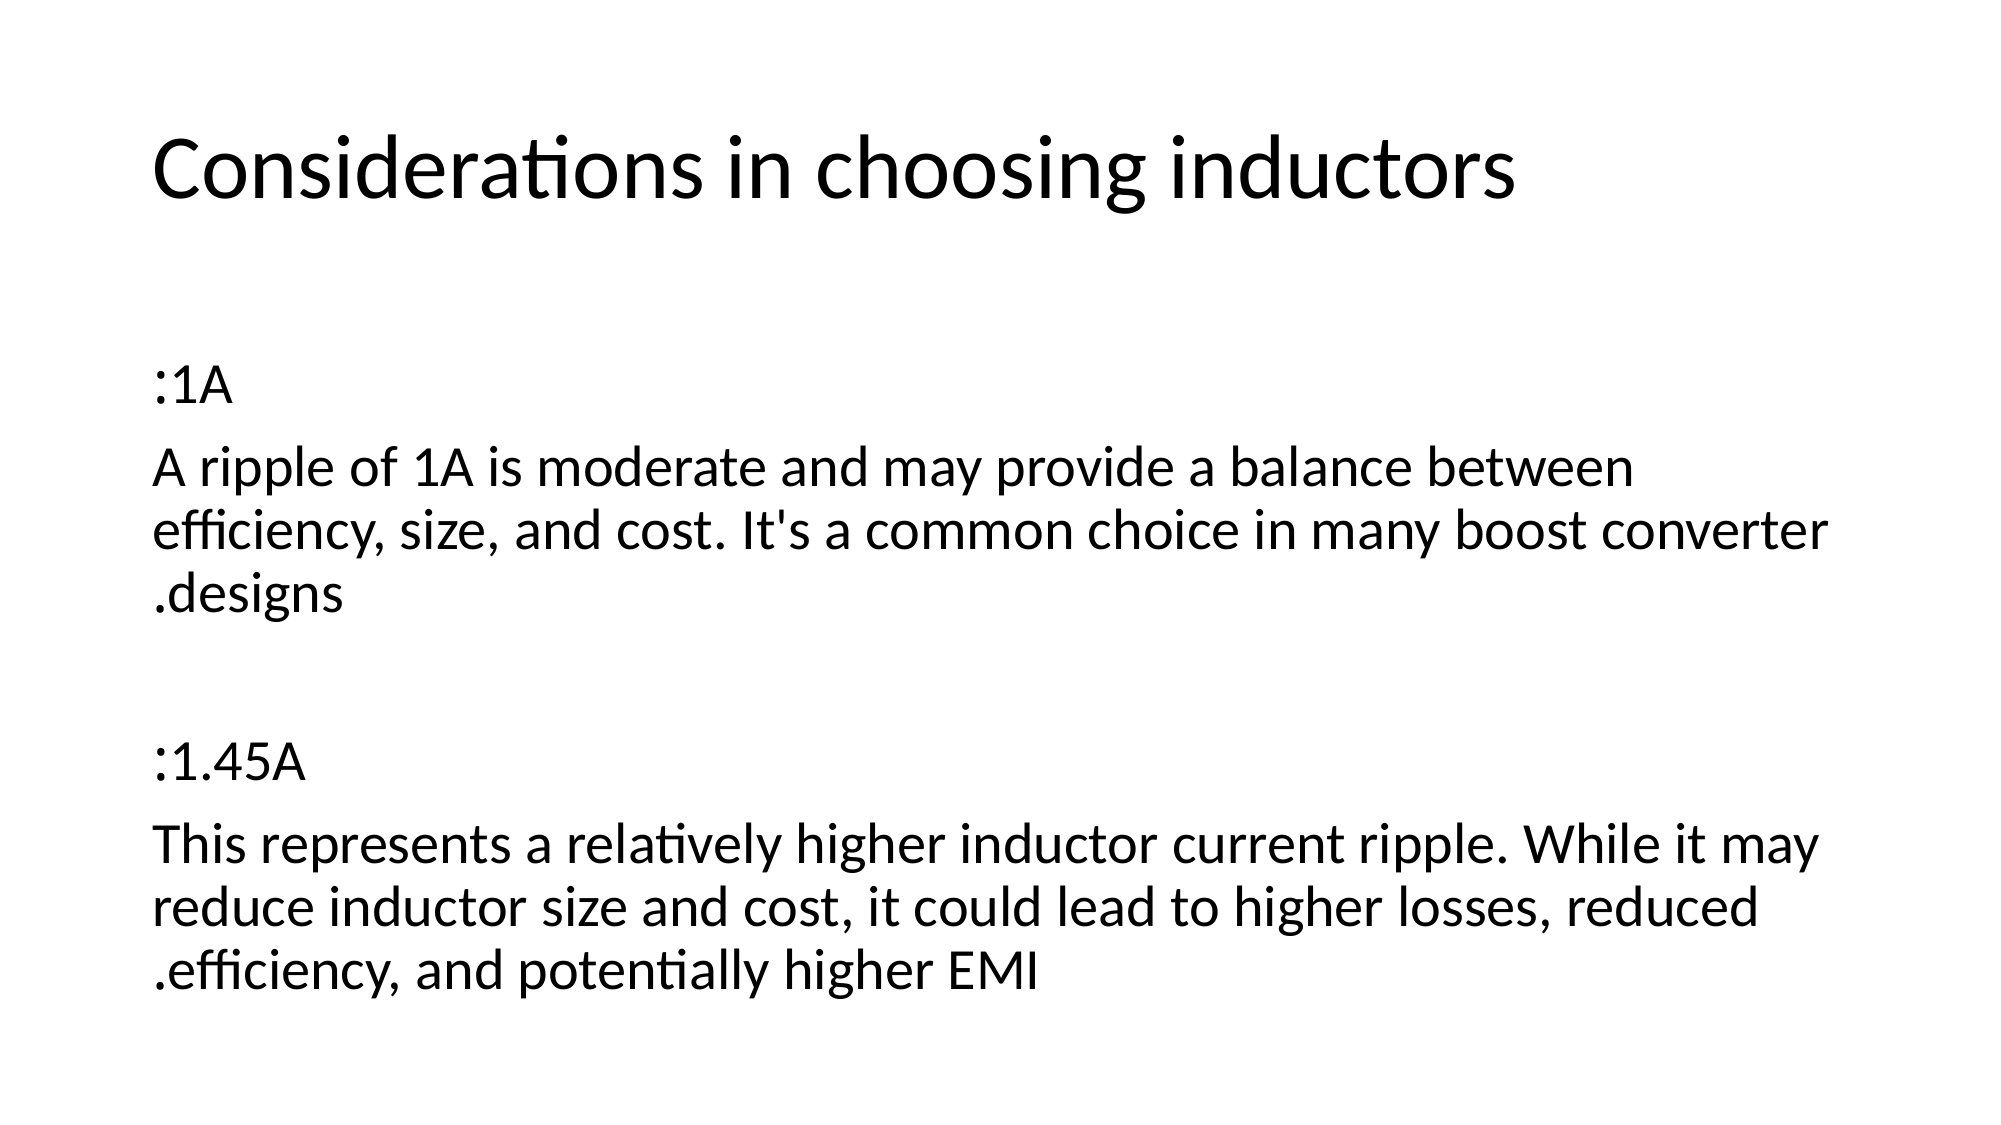

# Considerations in choosing inductors

1A:
A ripple of 1A is moderate and may provide a balance between efficiency, size, and cost. It's a common choice in many boost converter designs.

1.45A:
This represents a relatively higher inductor current ripple. While it may reduce inductor size and cost, it could lead to higher losses, reduced efficiency, and potentially higher EMI.